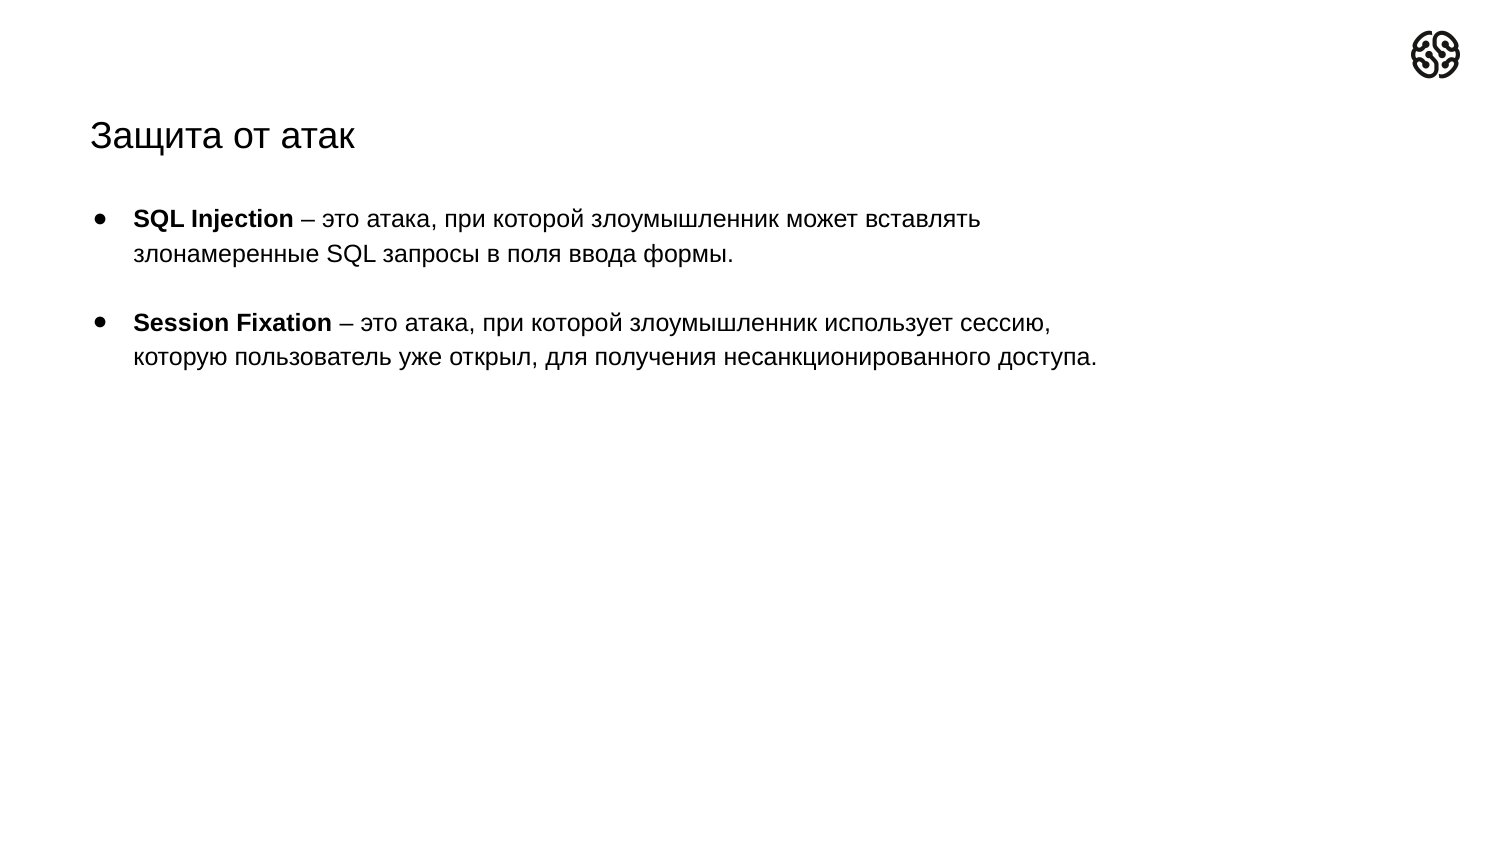

Защита от атак
SQL Injection – это атака, при которой злоумышленник может вставлять
злонамеренные SQL запросы в поля ввода формы.

Session Fixation – это атака, при которой злоумышленник использует сессию,
которую пользователь уже открыл, для получения несанкционированного доступа.